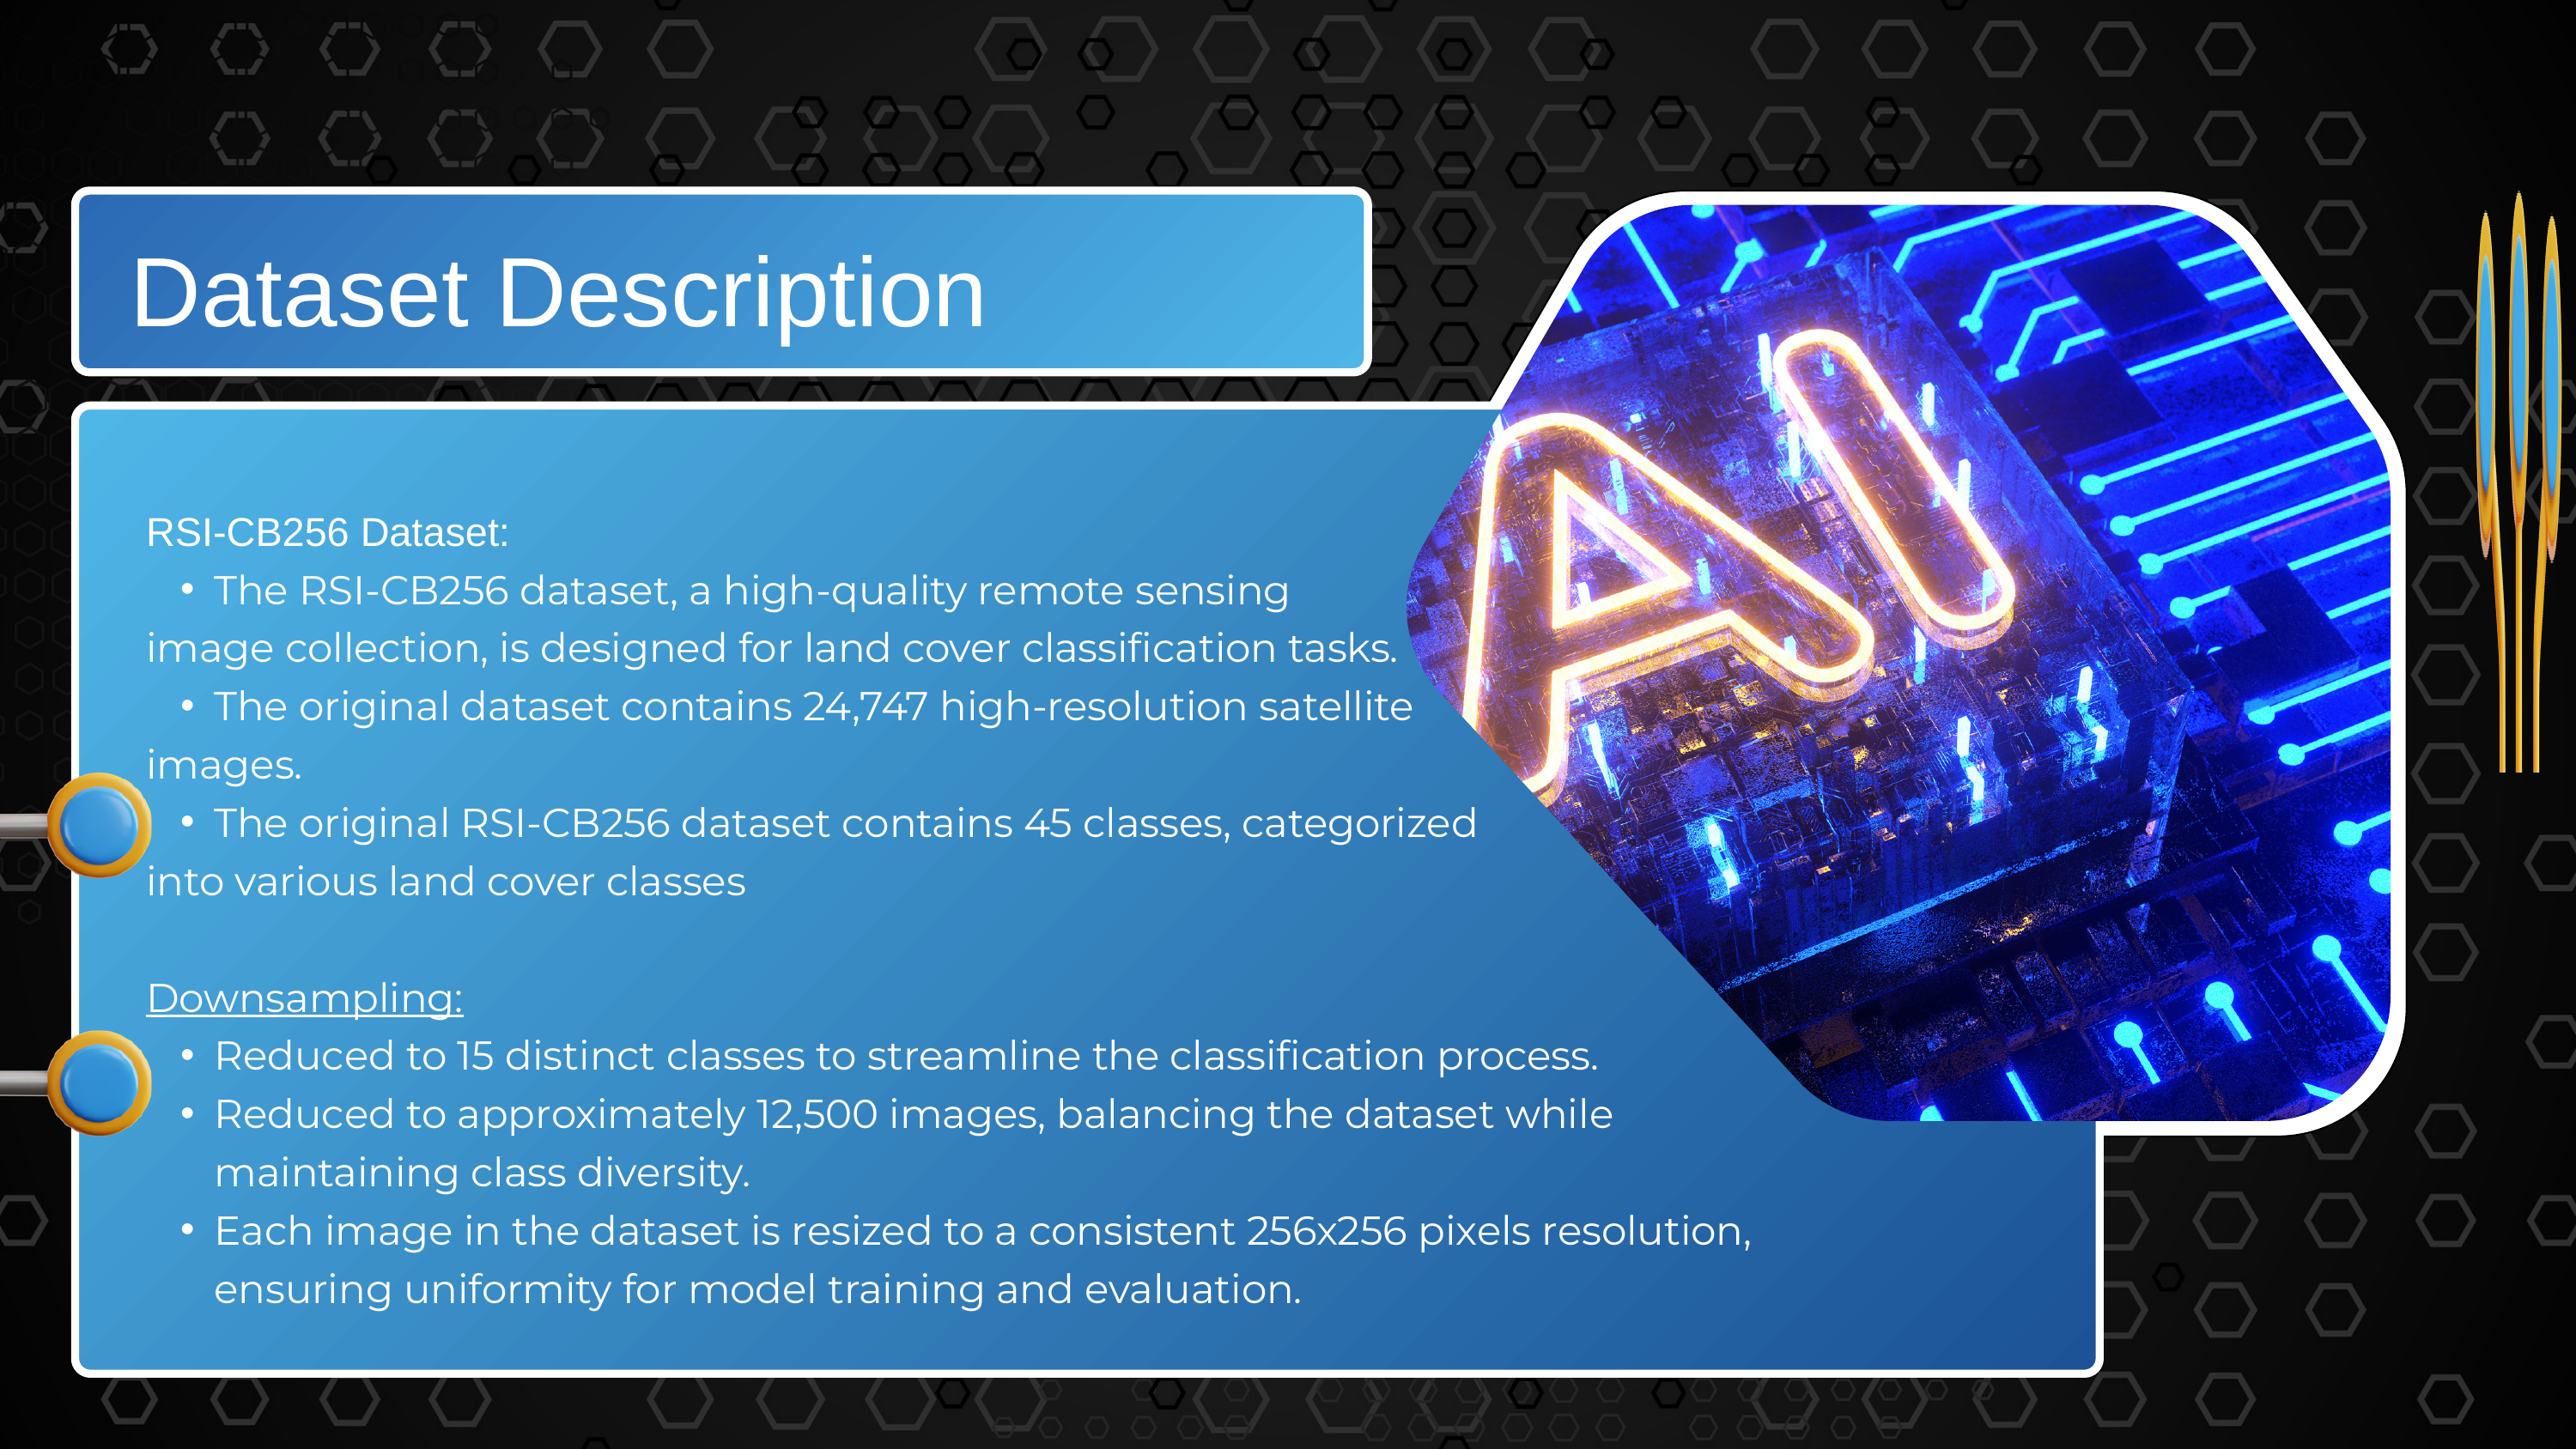

Dataset Description

RSI-CB256 Dataset:
The RSI-CB256 dataset, a high-quality remote sensing
image collection, is designed for land cover classification tasks.
The original dataset contains 24,747 high-resolution satellite
images.
The original RSI-CB256 dataset contains 45 classes, categorized
into various land cover classes

Downsampling:
Reduced to 15 distinct classes to streamline the classification process.
Reduced to approximately 12,500 images, balancing the dataset while maintaining class diversity.
Each image in the dataset is resized to a consistent 256x256 pixels resolution, ensuring uniformity for model training and evaluation.